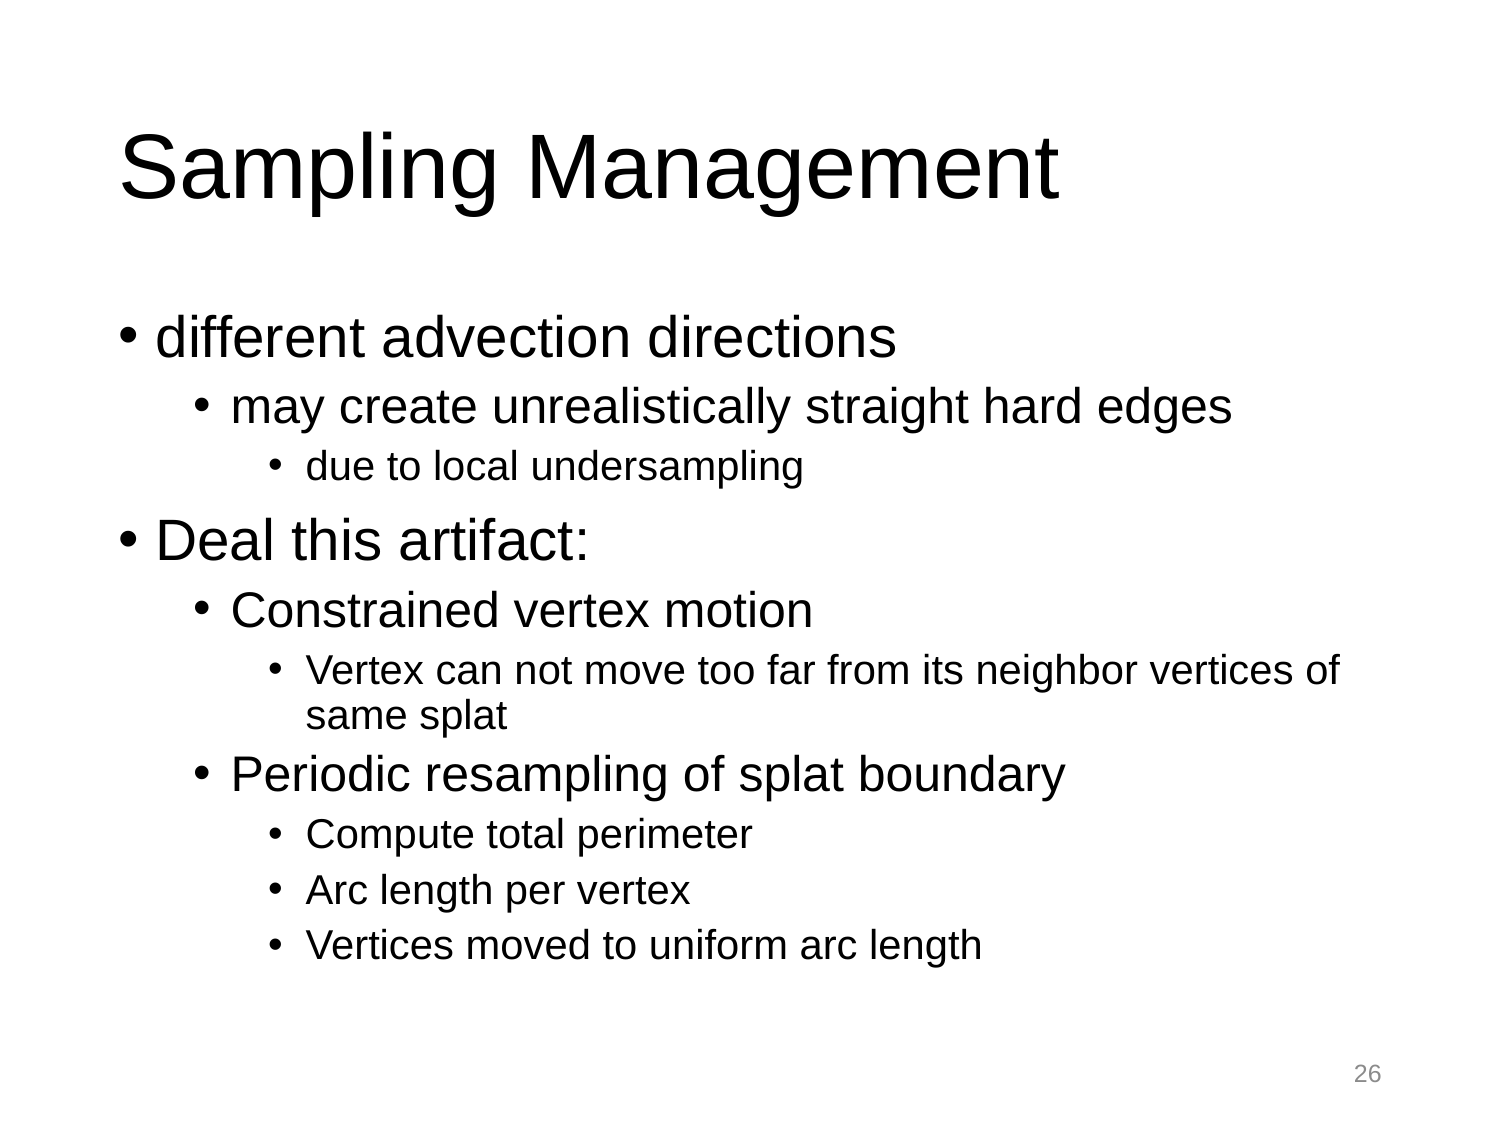

# Sampling Management
different advection directions
may create unrealistically straight hard edges
due to local undersampling
Deal this artifact:
Constrained vertex motion
Vertex can not move too far from its neighbor vertices of same splat
Periodic resampling of splat boundary
Compute total perimeter
Arc length per vertex
Vertices moved to uniform arc length

26